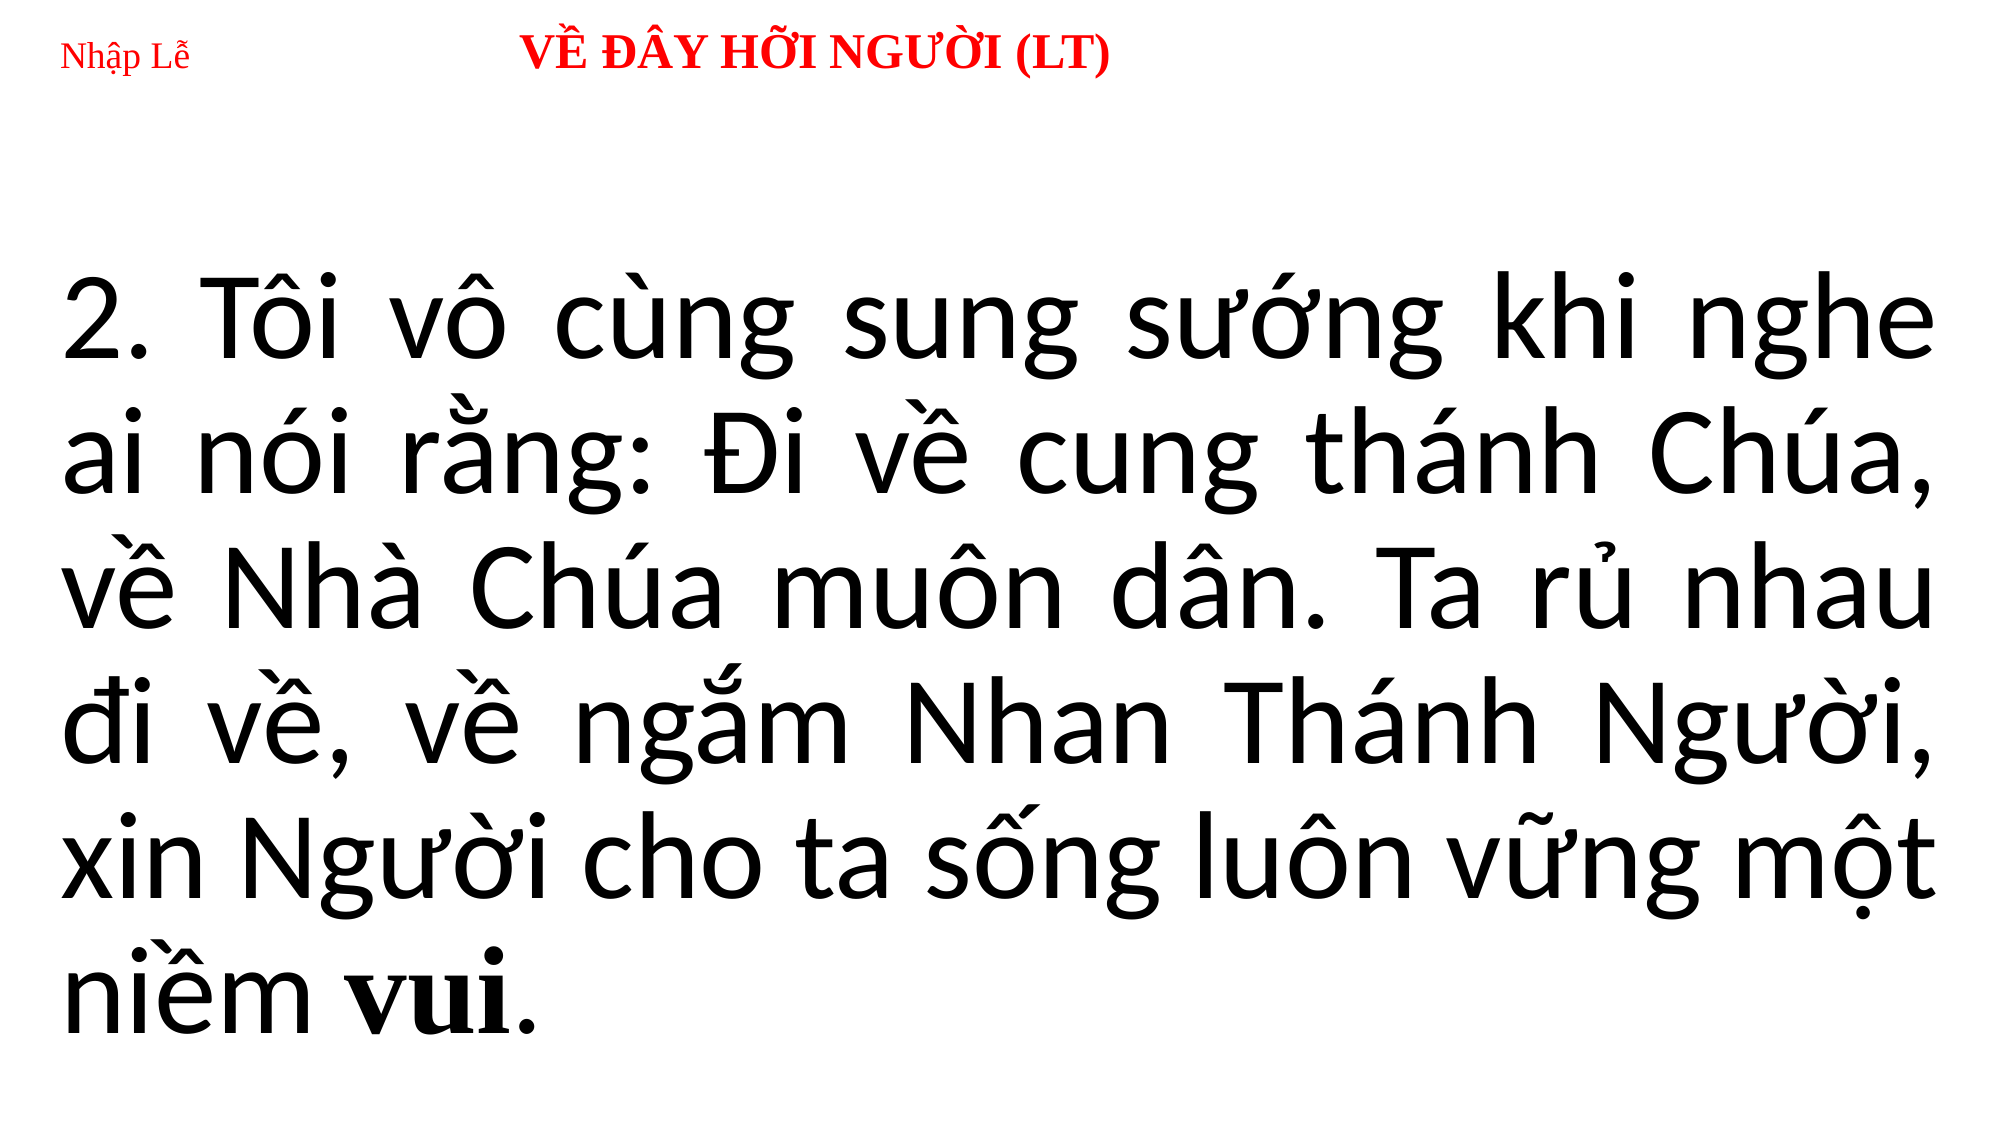

# Nhập Lễ                        	 VỀ ĐÂY HỠI NGƯỜI (LT)
2. Tôi vô cùng sung sướng khi nghe ai nói rằng: Đi về cung thánh Chúa, về Nhà Chúa muôn dân. Ta rủ nhau đi về, về ngắm Nhan Thánh Người, xin Người cho ta sống luôn vững một niềm vui.